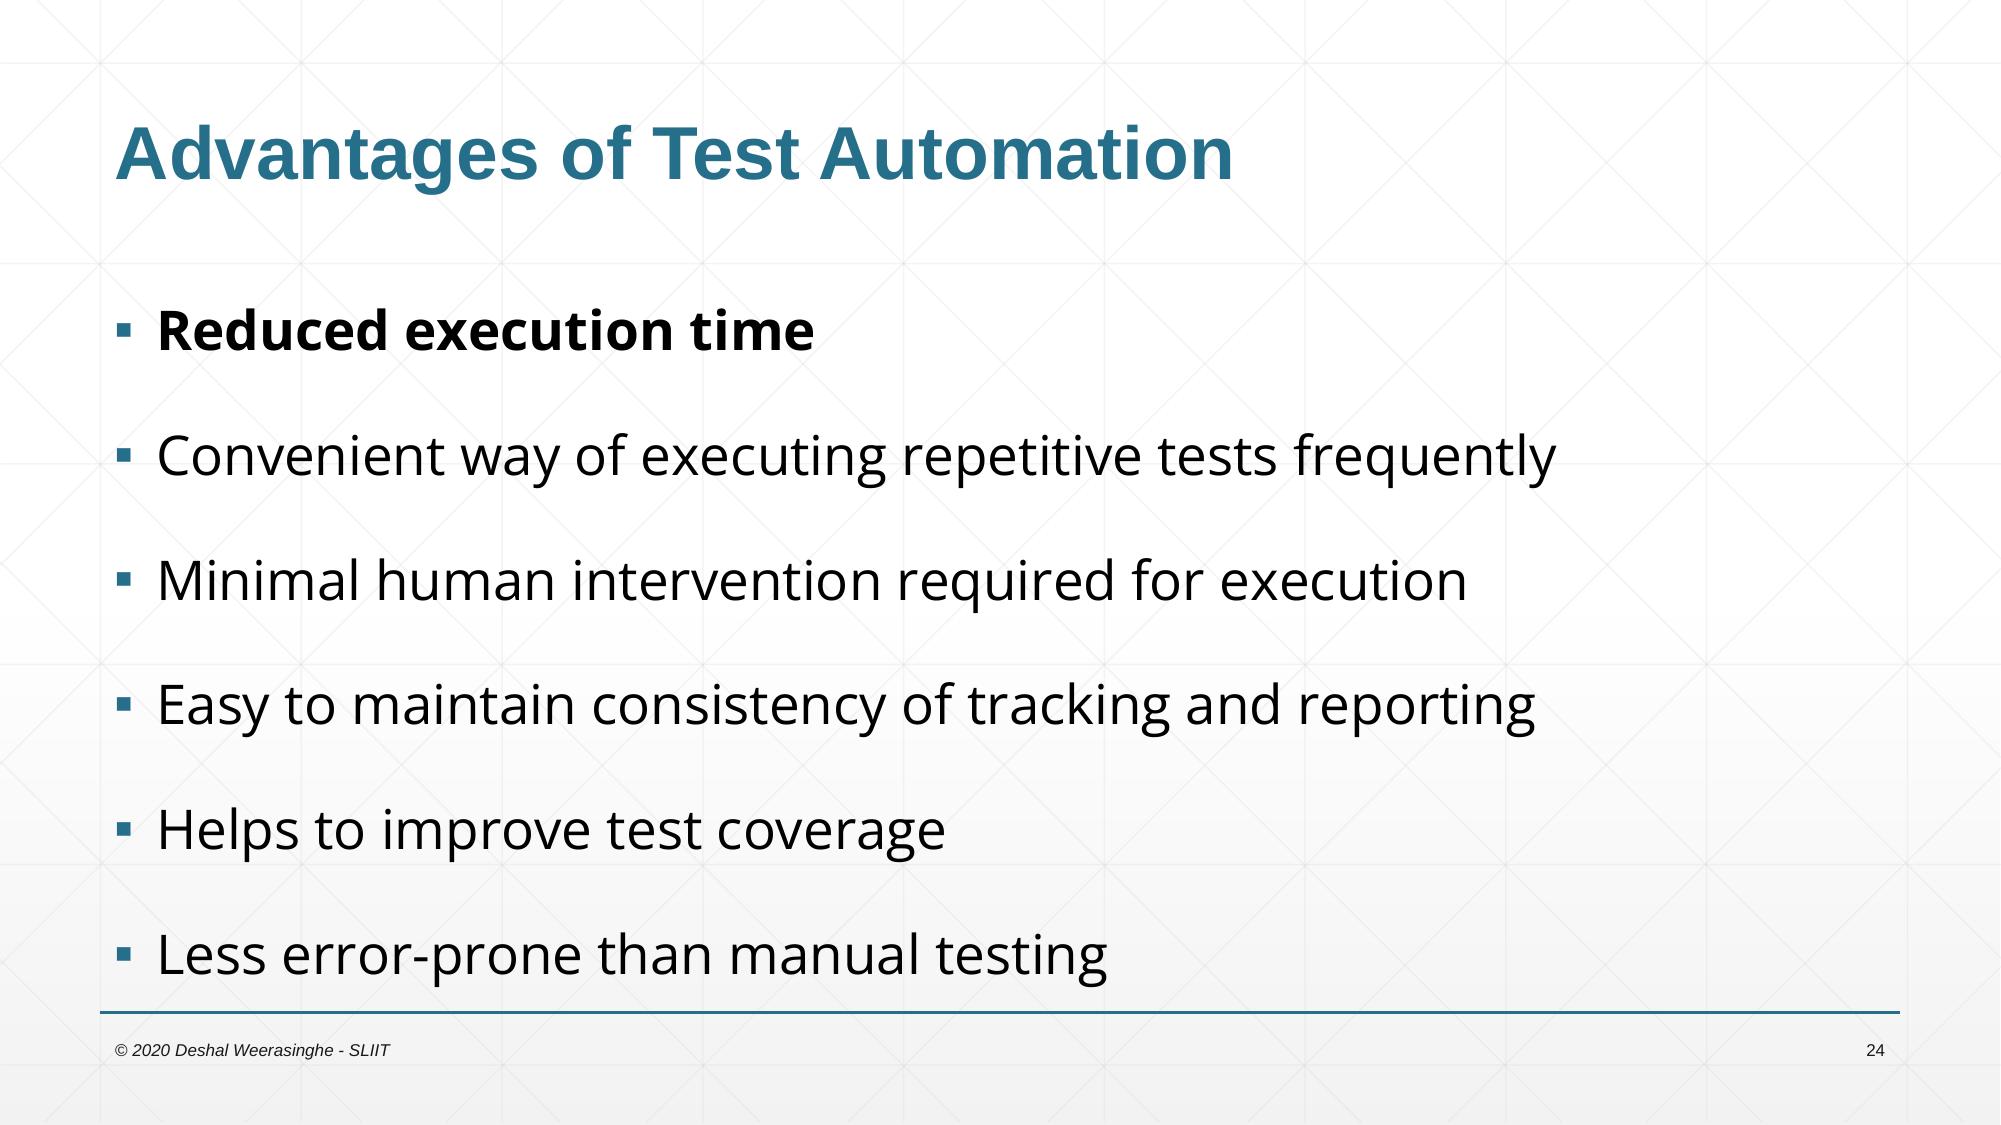

# Advantages of Test Automation
Reduced execution time
Convenient way of executing repetitive tests frequently
Minimal human intervention required for execution
Easy to maintain consistency of tracking and reporting
Helps to improve test coverage
Less error-prone than manual testing
© 2020 Deshal Weerasinghe - SLIIT
24